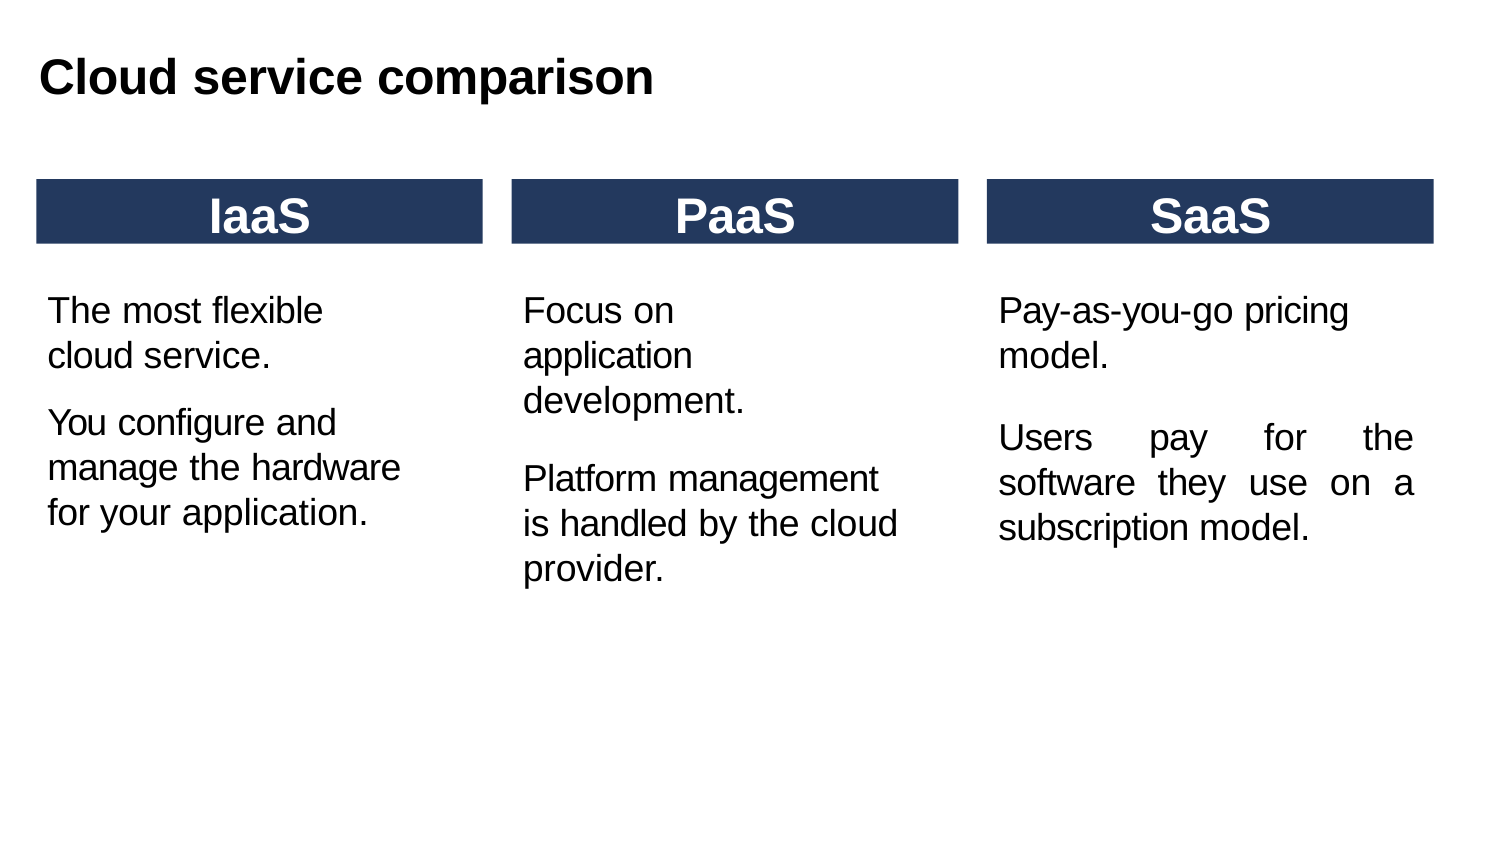

# Cloud service comparison
IaaS
PaaS
SaaS
The most flexible cloud service.
You configure and manage the hardware for your application.
Focus on application development.
Platform management is handled by the cloud provider.
Pay-as-you-go pricing model.
Users pay for the software they use on a subscription model.